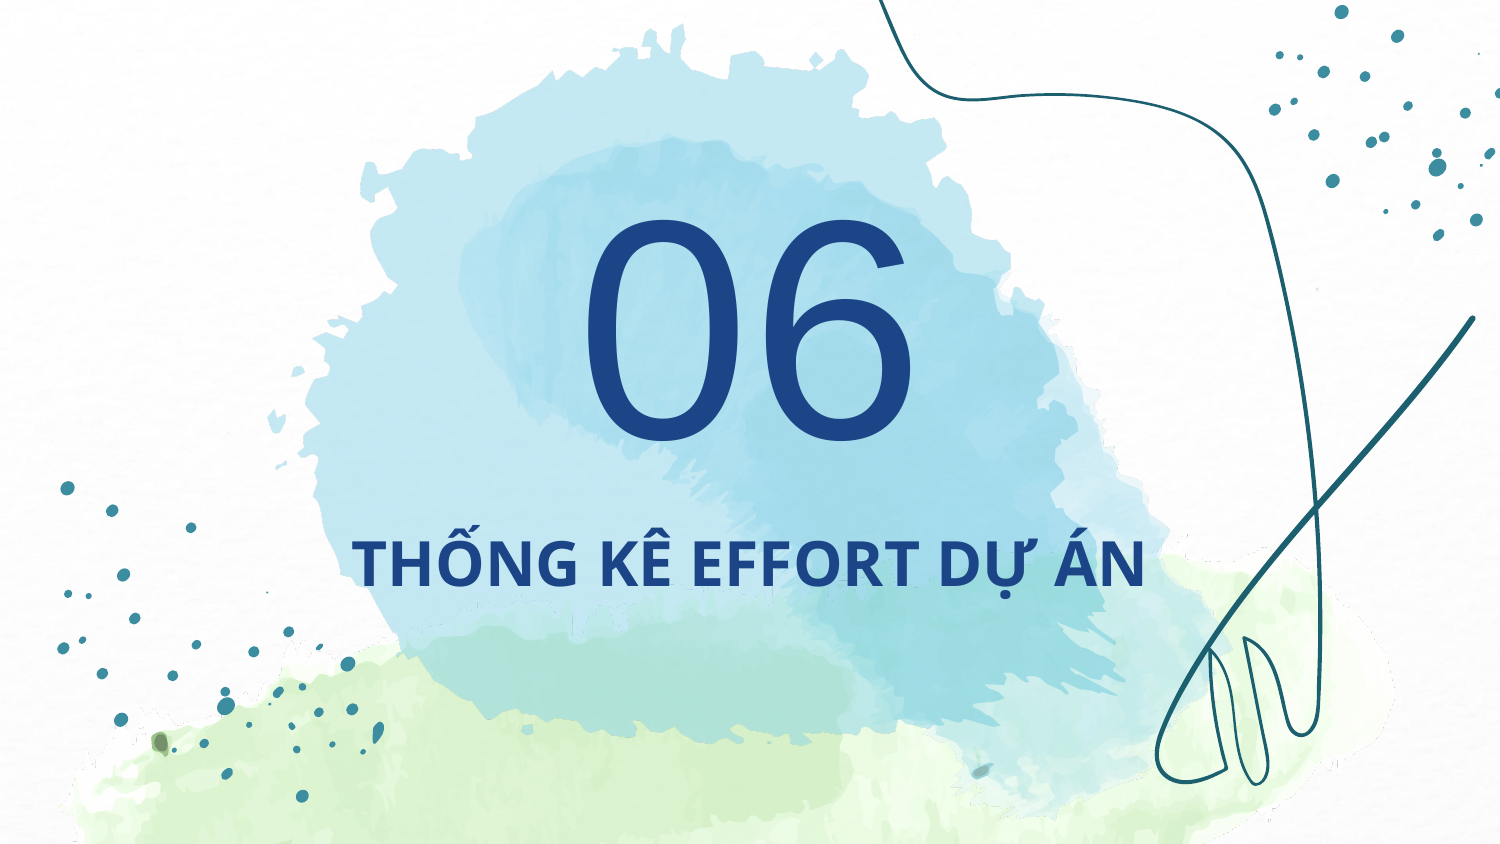

06
# THỐNG KÊ EFFORT DỰ ÁN